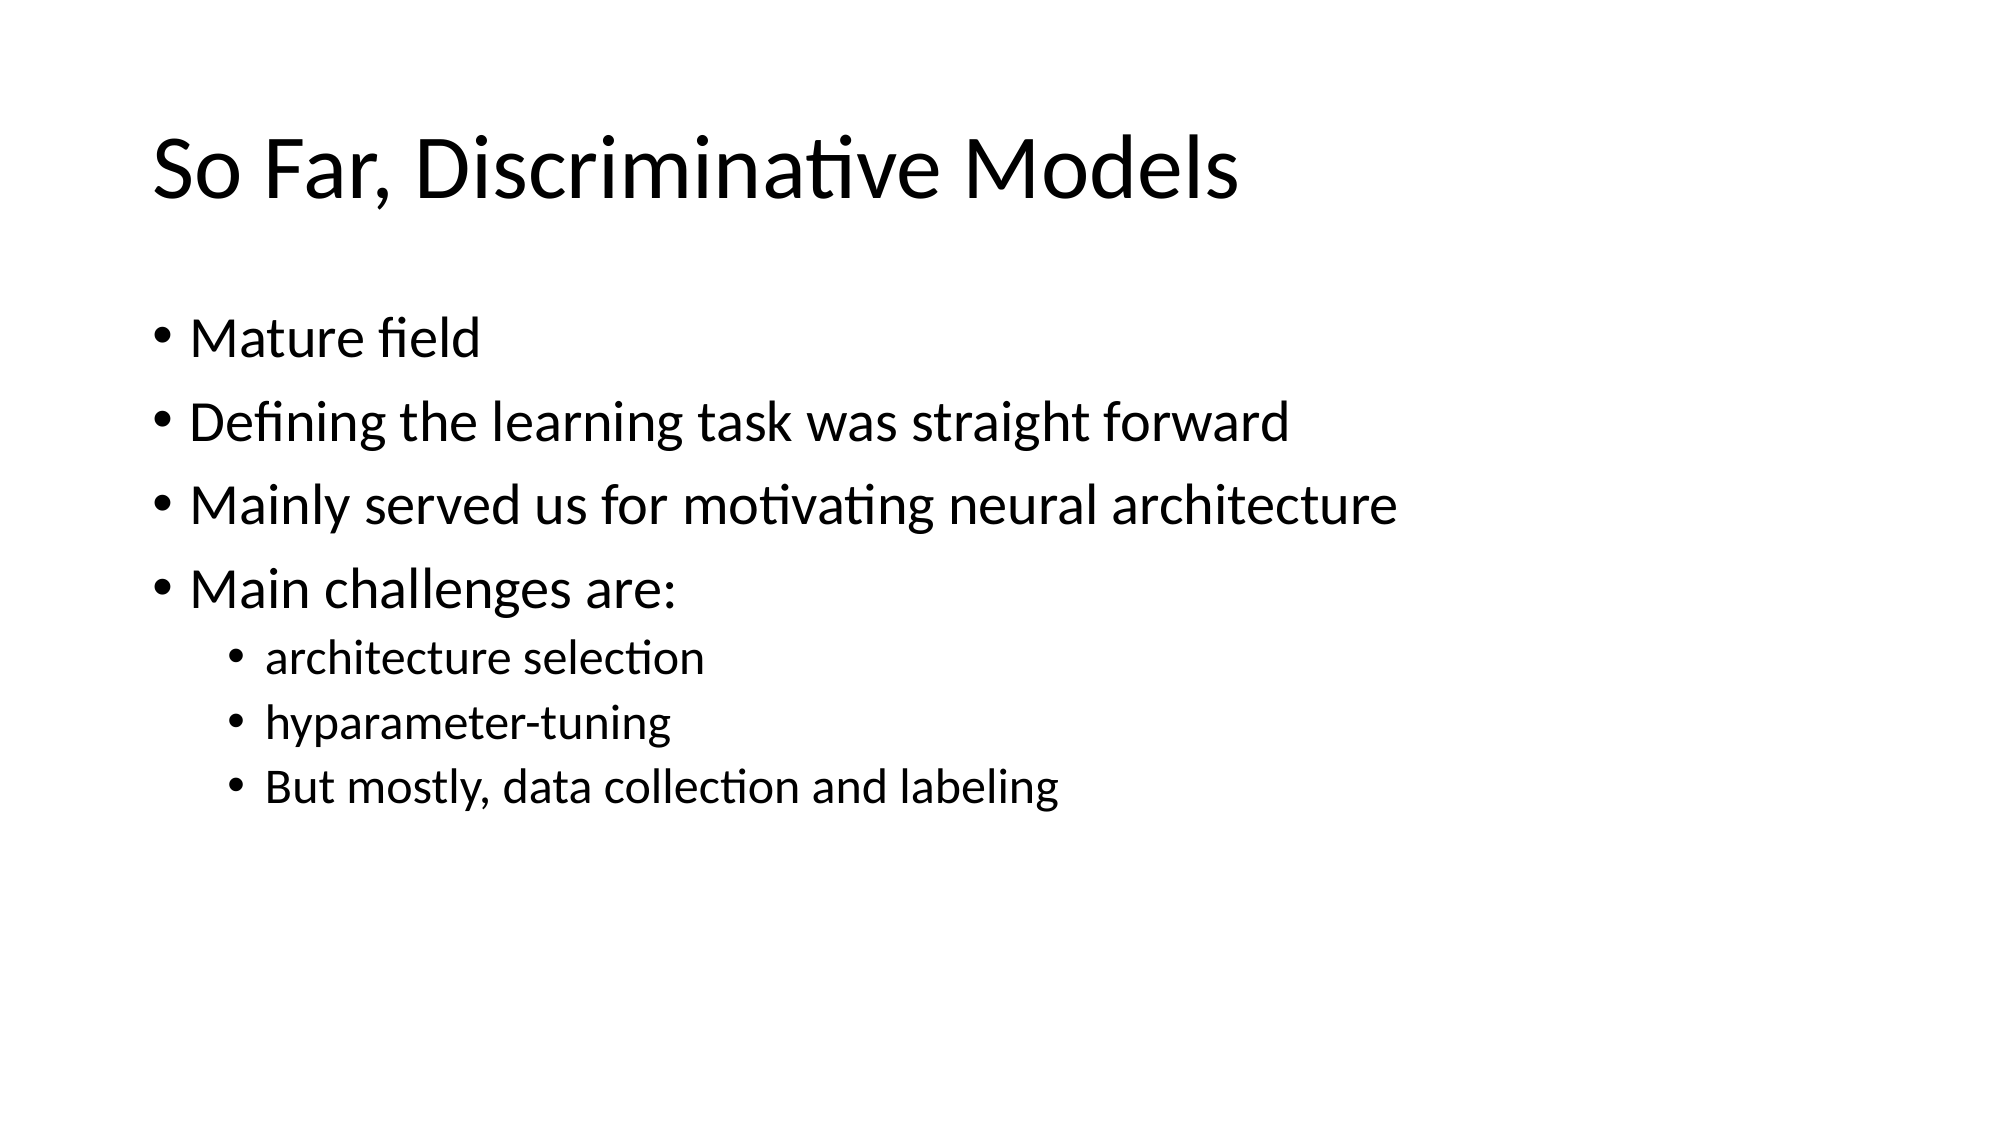

# So Far, Discriminative Models
Mature field
Defining the learning task was straight forward
Mainly served us for motivating neural architecture
Main challenges are:
architecture selection
hyparameter-tuning
But mostly, data collection and labeling